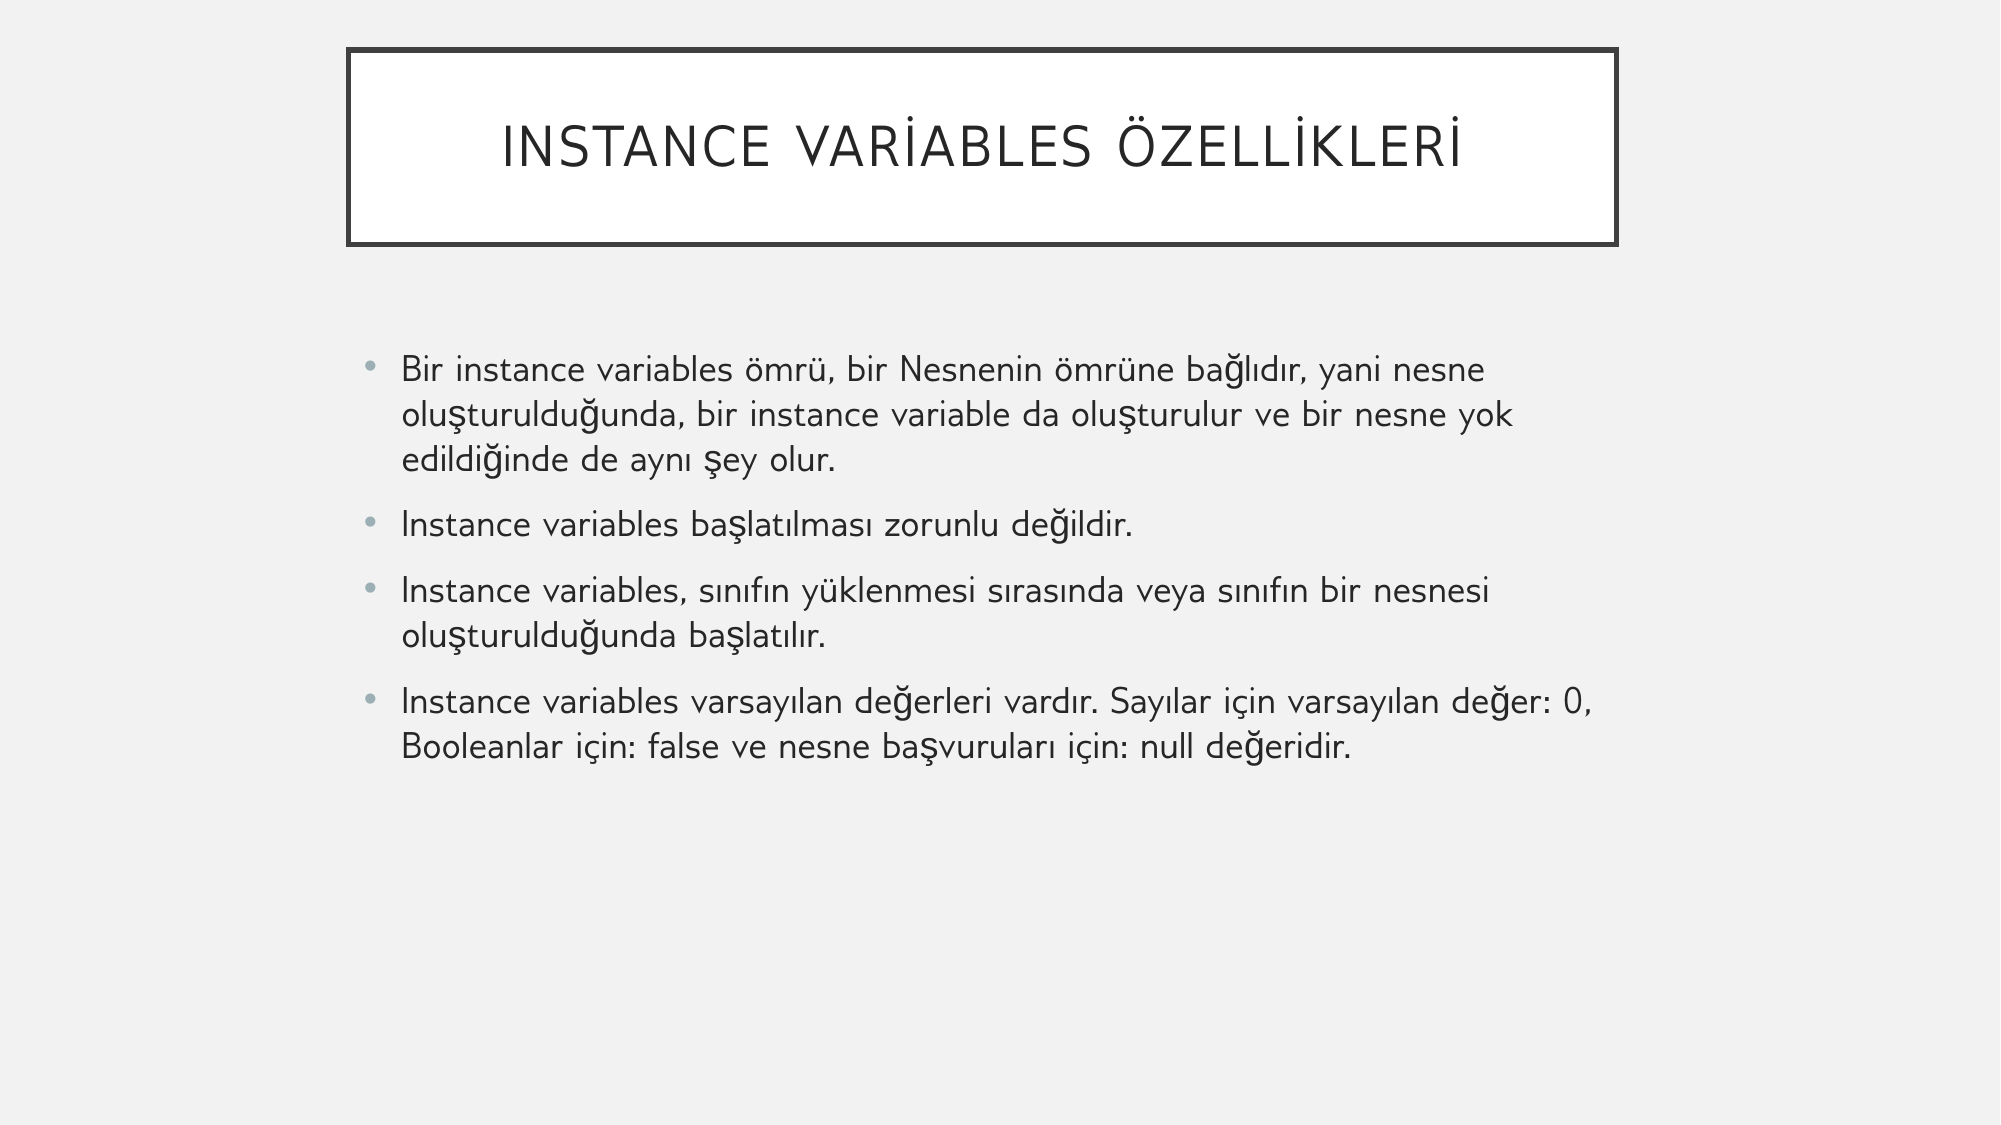

# Instance variables özellikleri
Bir instance variables ömrü, bir Nesnenin ömrüne bağlıdır, yani nesne oluşturulduğunda, bir instance variable da oluşturulur ve bir nesne yok edildiğinde de aynı şey olur.
Instance variables başlatılması zorunlu değildir.
Instance variables, sınıfın yüklenmesi sırasında veya sınıfın bir nesnesi oluşturulduğunda başlatılır.
Instance variables varsayılan değerleri vardır. Sayılar için varsayılan değer: 0, Booleanlar için: false ve nesne başvuruları için: null değeridir.